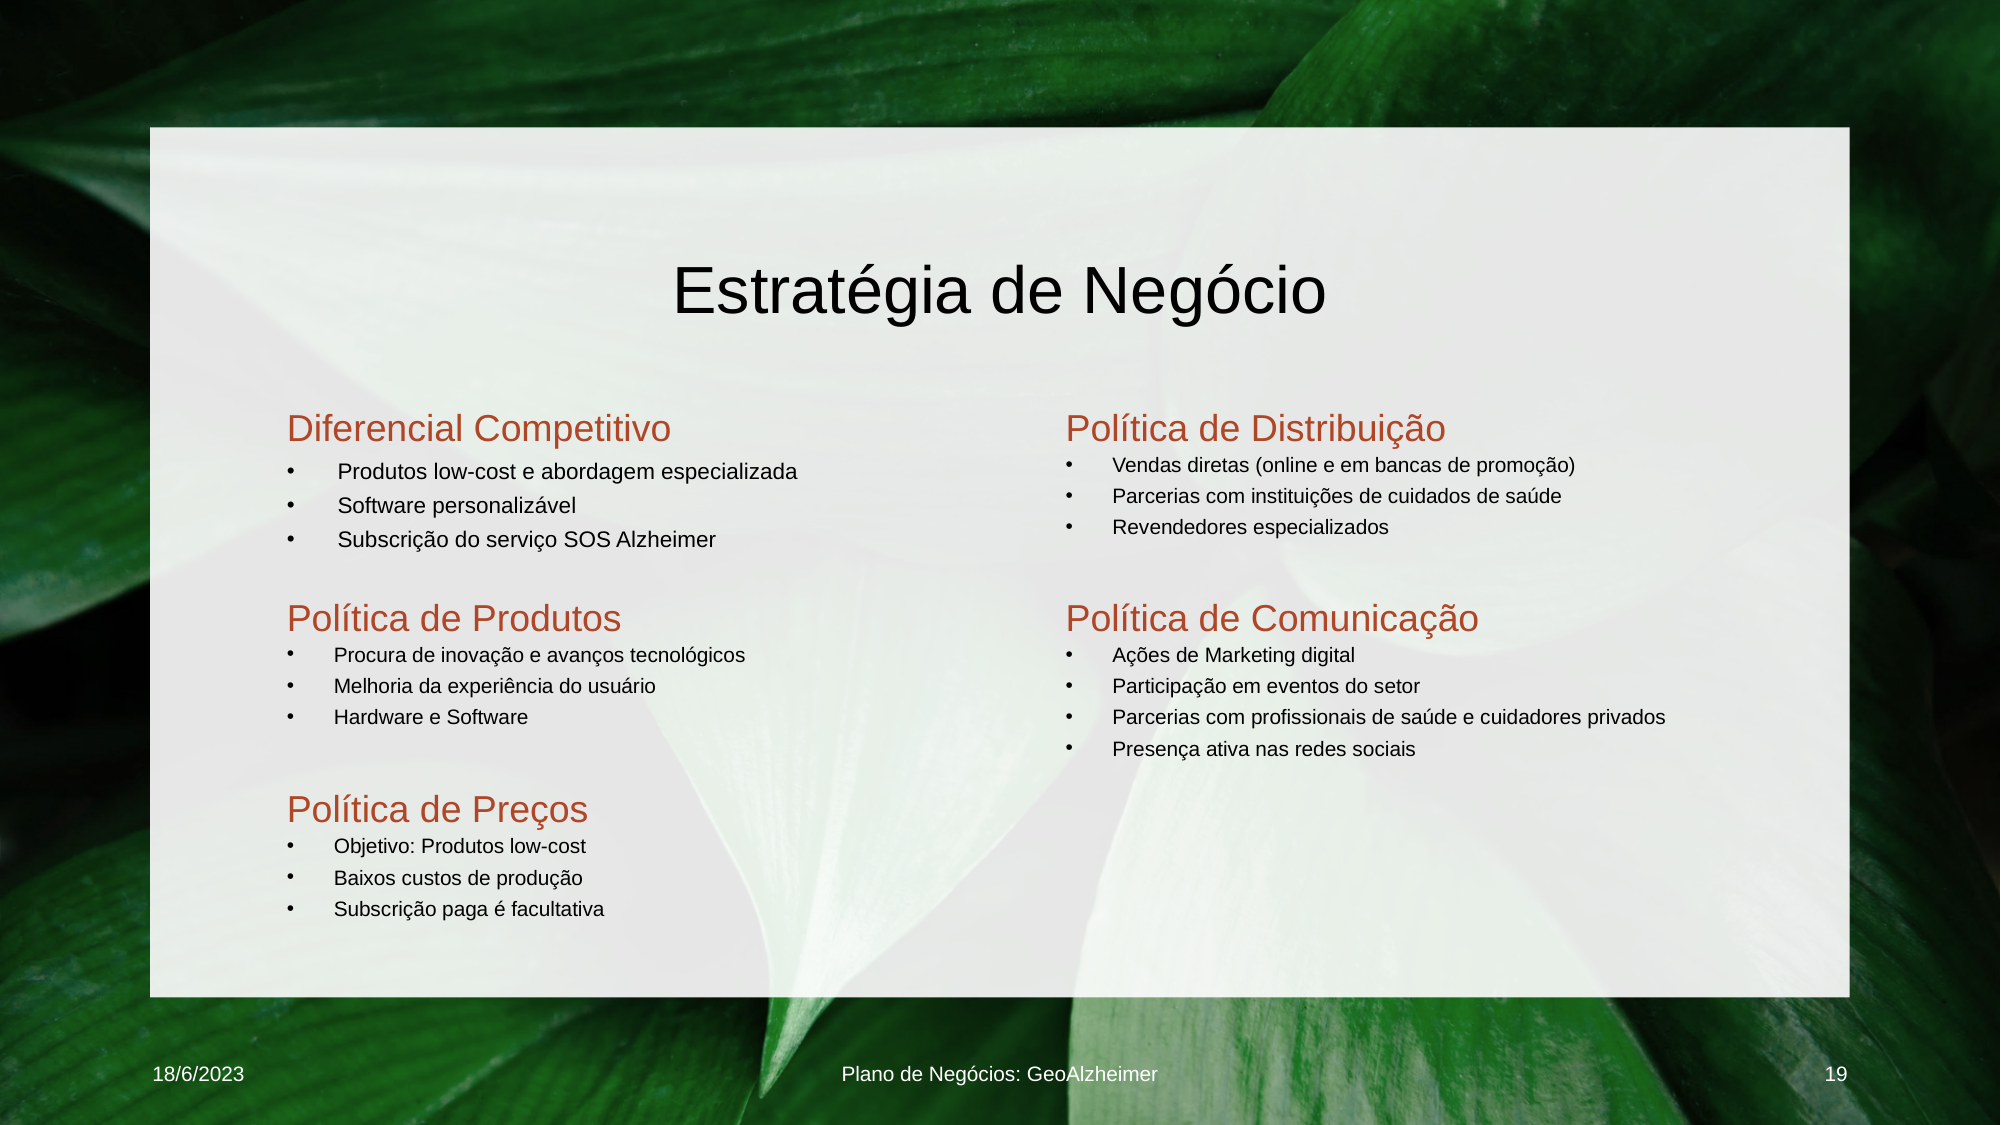

# Estratégia de Negócio
Diferencial Competitivo
Política de Distribuição
Produtos low-cost e abordagem especializada
Software personalizável
Subscrição do serviço SOS Alzheimer

Vendas diretas (online e em bancas de promoção)
Parcerias com instituições de cuidados de saúde
Revendedores especializados
Política de Produtos
Política de Comunicação
Procura de inovação e avanços tecnológicos
Melhoria da experiência do usuário
Hardware e Software
Ações de Marketing digital
Participação em eventos do setor
Parcerias com profissionais de saúde e cuidadores privados
Presença ativa nas redes sociais
Política de Preços
Objetivo: Produtos low-cost
Baixos custos de produção
Subscrição paga é facultativa
18/6/2023
Plano de Negócios: GeoAlzheimer
19